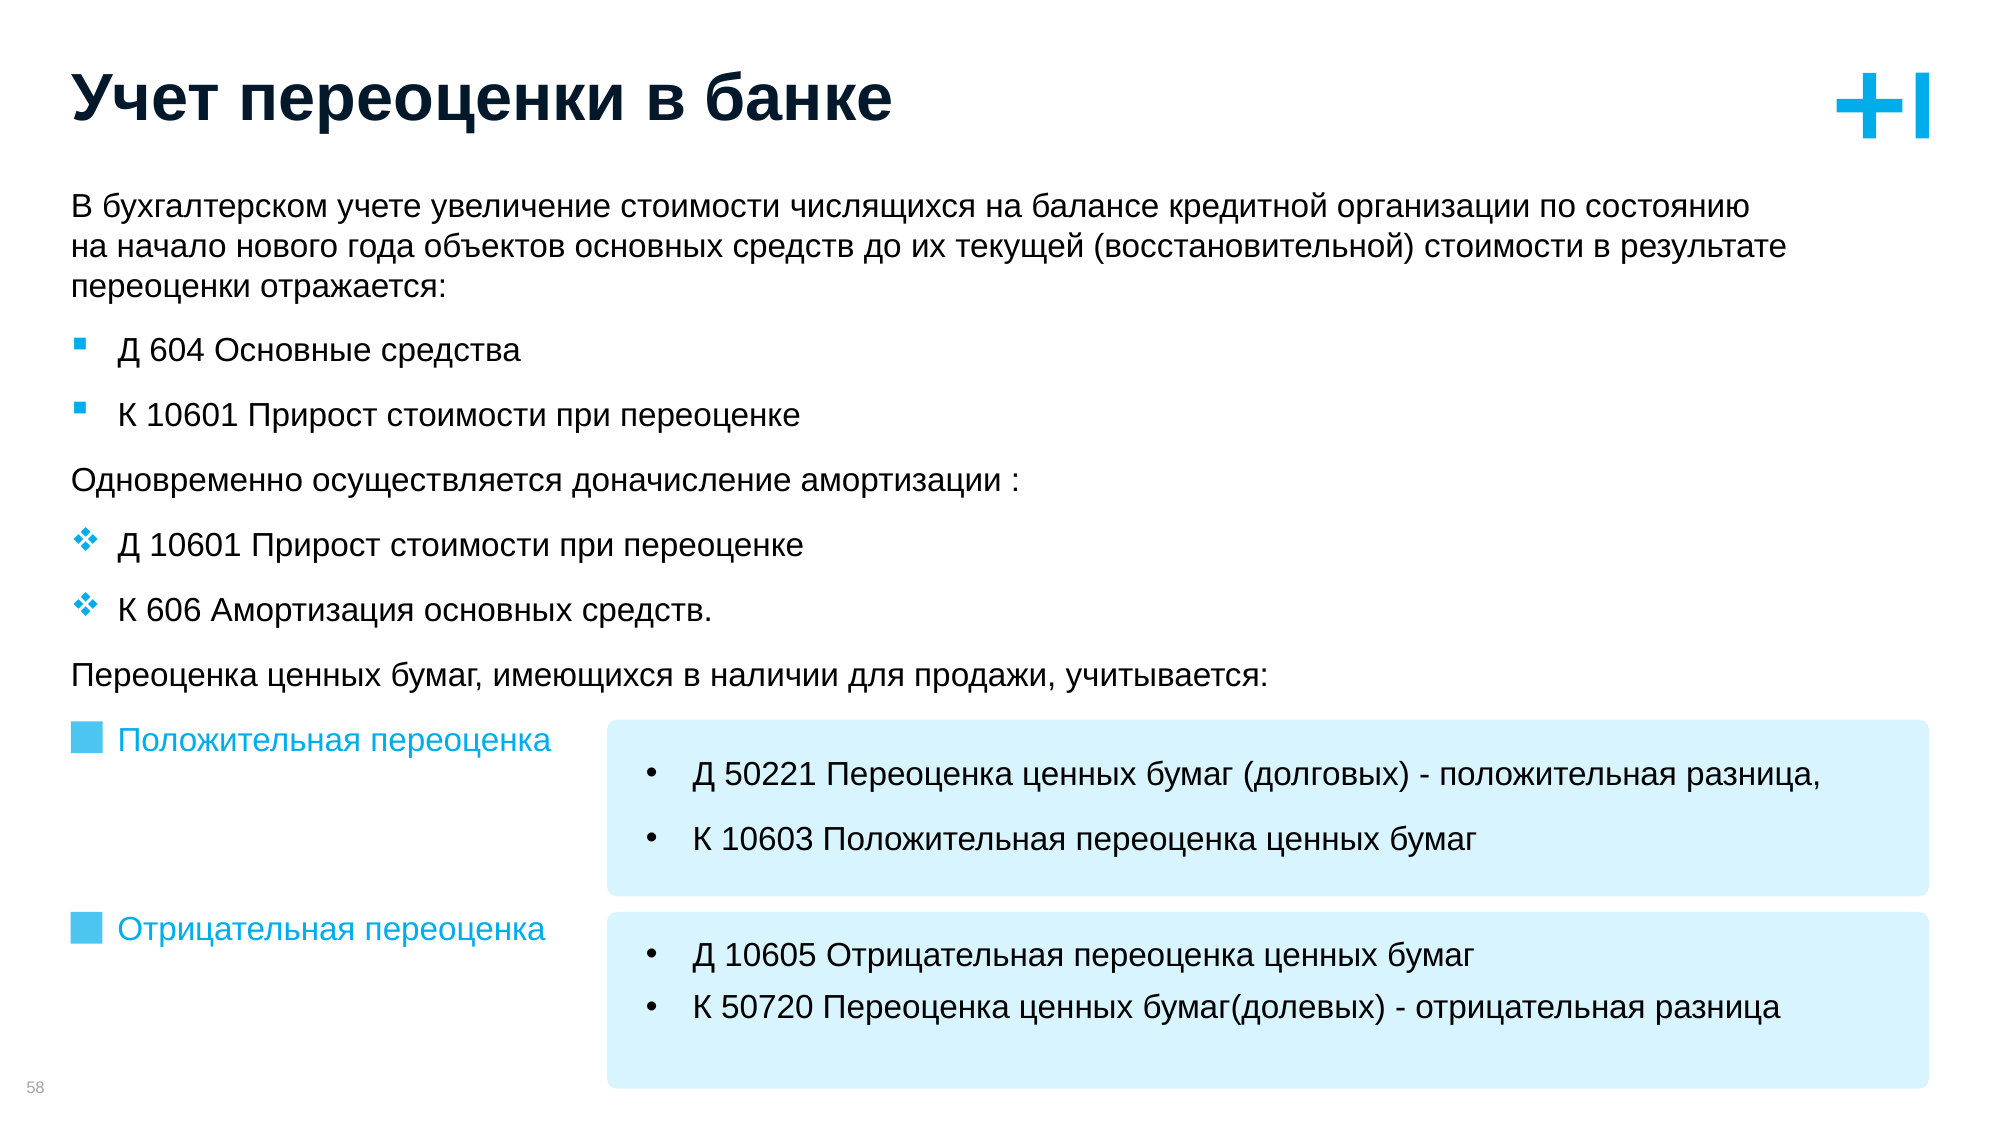

# Учет переоценки в банке
В бухгалтерском учете увеличение стоимости числящихся на балансе кредитной организации по состоянию
на начало нового года объектов основных средств до их текущей (восстановительной) стоимости в результате переоценки отражается:
Д 604 Основные средства
К 10601 Прирост стоимости при переоценке
Одновременно осуществляется доначисление амортизации :
Д 10601 Прирост стоимости при переоценке
К 606 Амортизация основных средств.
Переоценка ценных бумаг, имеющихся в наличии для продажи, учитывается:
Положительная переоценка

Д 50221 Переоценка ценных бумаг (долговых) - положительная разница,
К 10603 Положительная переоценка ценных бумаг
Отрицательная переоценка

Д 10605 Отрицательная переоценка ценных бумаг
К 50720 Переоценка ценных бумаг(долевых) - отрицательная разница